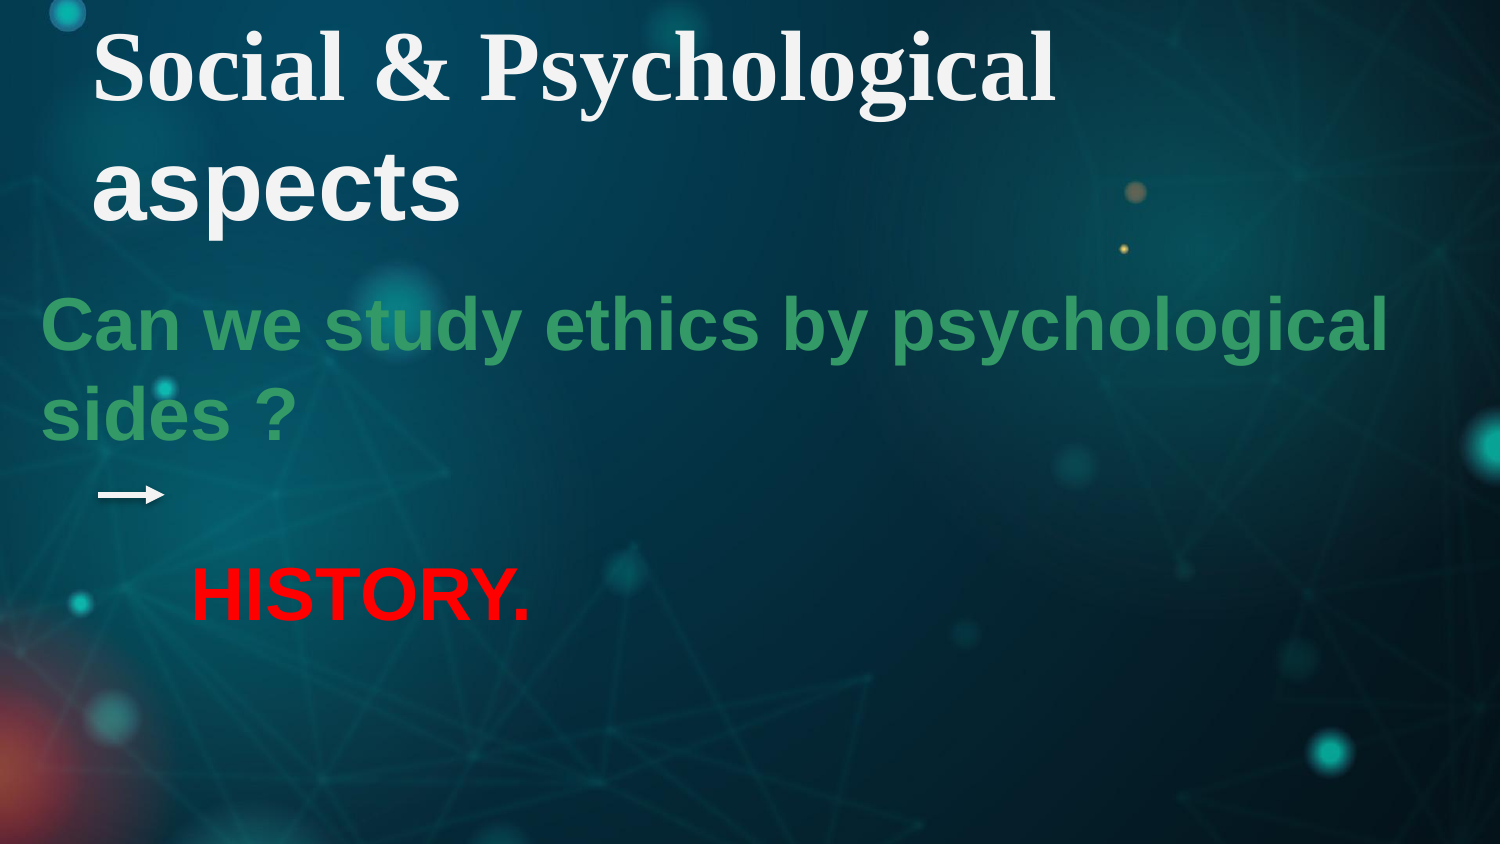

# Social & Psychological aspects
Can we study ethics by psychological sides ?

	HISTORY.